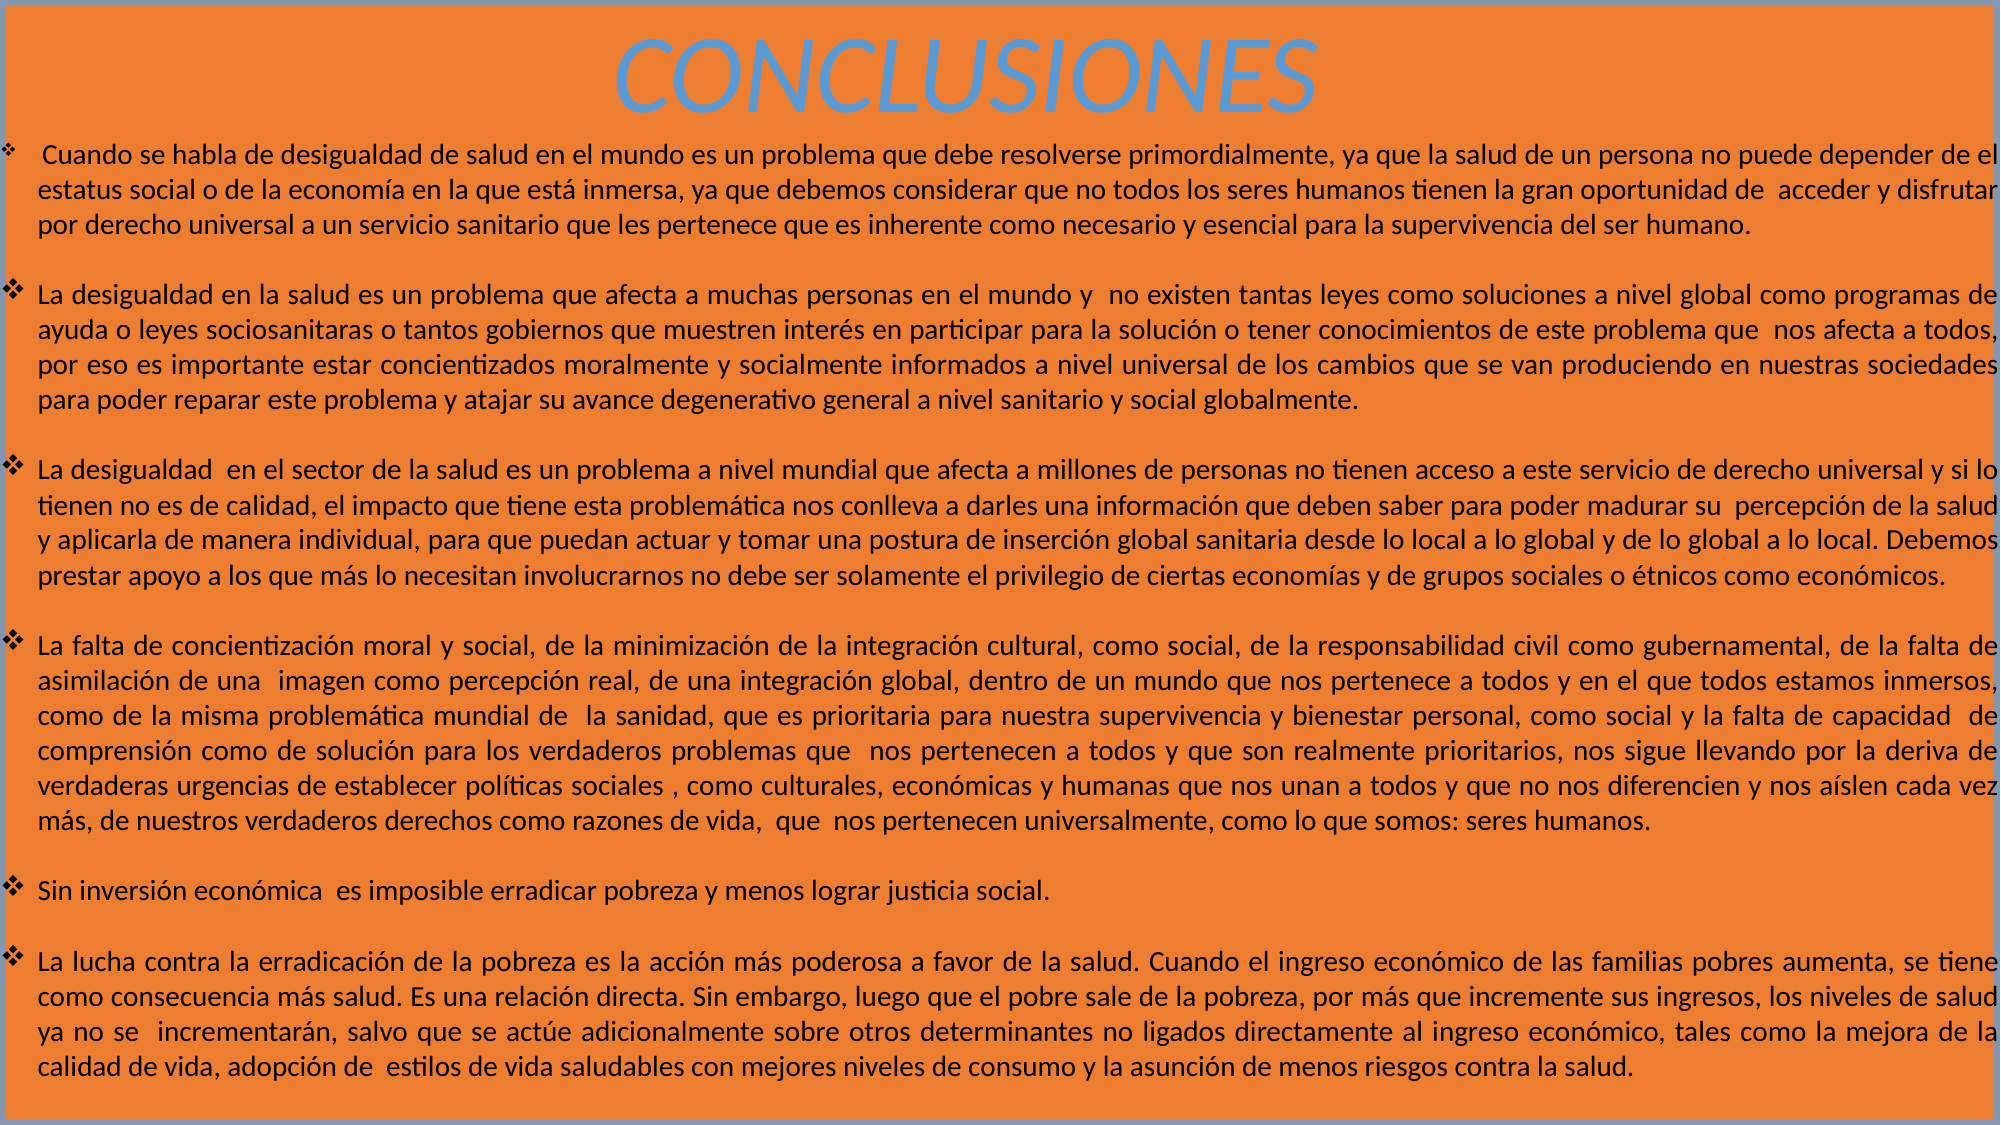

CONCLUSIONES
 Cuando se habla de desigualdad de salud en el mundo es un problema que debe resolverse primordialmente, ya que la salud de un persona no puede depender de el estatus social o de la economía en la que está inmersa, ya que debemos considerar que no todos los seres humanos tienen la gran oportunidad de  acceder y disfrutar por derecho universal a un servicio sanitario que les pertenece que es inherente como necesario y esencial para la supervivencia del ser humano.

La desigualdad en la salud es un problema que afecta a muchas personas en el mundo y  no existen tantas leyes como soluciones a nivel global como programas de ayuda o leyes sociosanitaras o tantos gobiernos que muestren interés en participar para la solución o tener conocimientos de este problema que  nos afecta a todos, por eso es importante estar concientizados moralmente y socialmente informados a nivel universal de los cambios que se van produciendo en nuestras sociedades para poder reparar este problema y atajar su avance degenerativo general a nivel sanitario y social globalmente.

La desigualdad  en el sector de la salud es un problema a nivel mundial que afecta a millones de personas no tienen acceso a este servicio de derecho universal y si lo tienen no es de calidad, el impacto que tiene esta problemática nos conlleva a darles una información que deben saber para poder madurar su  percepción de la salud y aplicarla de manera individual, para que puedan actuar y tomar una postura de inserción global sanitaria desde lo local a lo global y de lo global a lo local. Debemos prestar apoyo a los que más lo necesitan involucrarnos no debe ser solamente el privilegio de ciertas economías y de grupos sociales o étnicos como económicos.

La falta de concientización moral y social, de la minimización de la integración cultural, como social, de la responsabilidad civil como gubernamental, de la falta de asimilación de una  imagen como percepción real, de una integración global, dentro de un mundo que nos pertenece a todos y en el que todos estamos inmersos, como de la misma problemática mundial de  la sanidad, que es prioritaria para nuestra supervivencia y bienestar personal, como social y la falta de capacidad  de comprensión como de solución para los verdaderos problemas que  nos pertenecen a todos y que son realmente prioritarios, nos sigue llevando por la deriva de verdaderas urgencias de establecer políticas sociales , como culturales, económicas y humanas que nos unan a todos y que no nos diferencien y nos aíslen cada vez más, de nuestros verdaderos derechos como razones de vida,  que  nos pertenecen universalmente, como lo que somos: seres humanos.

Sin inversión económica  es imposible erradicar pobreza y menos lograr justicia social.

La lucha contra la erradicación de la pobreza es la acción más poderosa a favor de la salud. Cuando el ingreso económico de las familias pobres aumenta, se tiene como consecuencia más salud. Es una relación directa. Sin embargo, luego que el pobre sale de la pobreza, por más que incremente sus ingresos, los niveles de salud ya no se  incrementarán, salvo que se actúe adicionalmente sobre otros determinantes no ligados directamente al ingreso económico, tales como la mejora de la calidad de vida, adopción de  estilos de vida saludables con mejores niveles de consumo y la asunción de menos riesgos contra la salud.